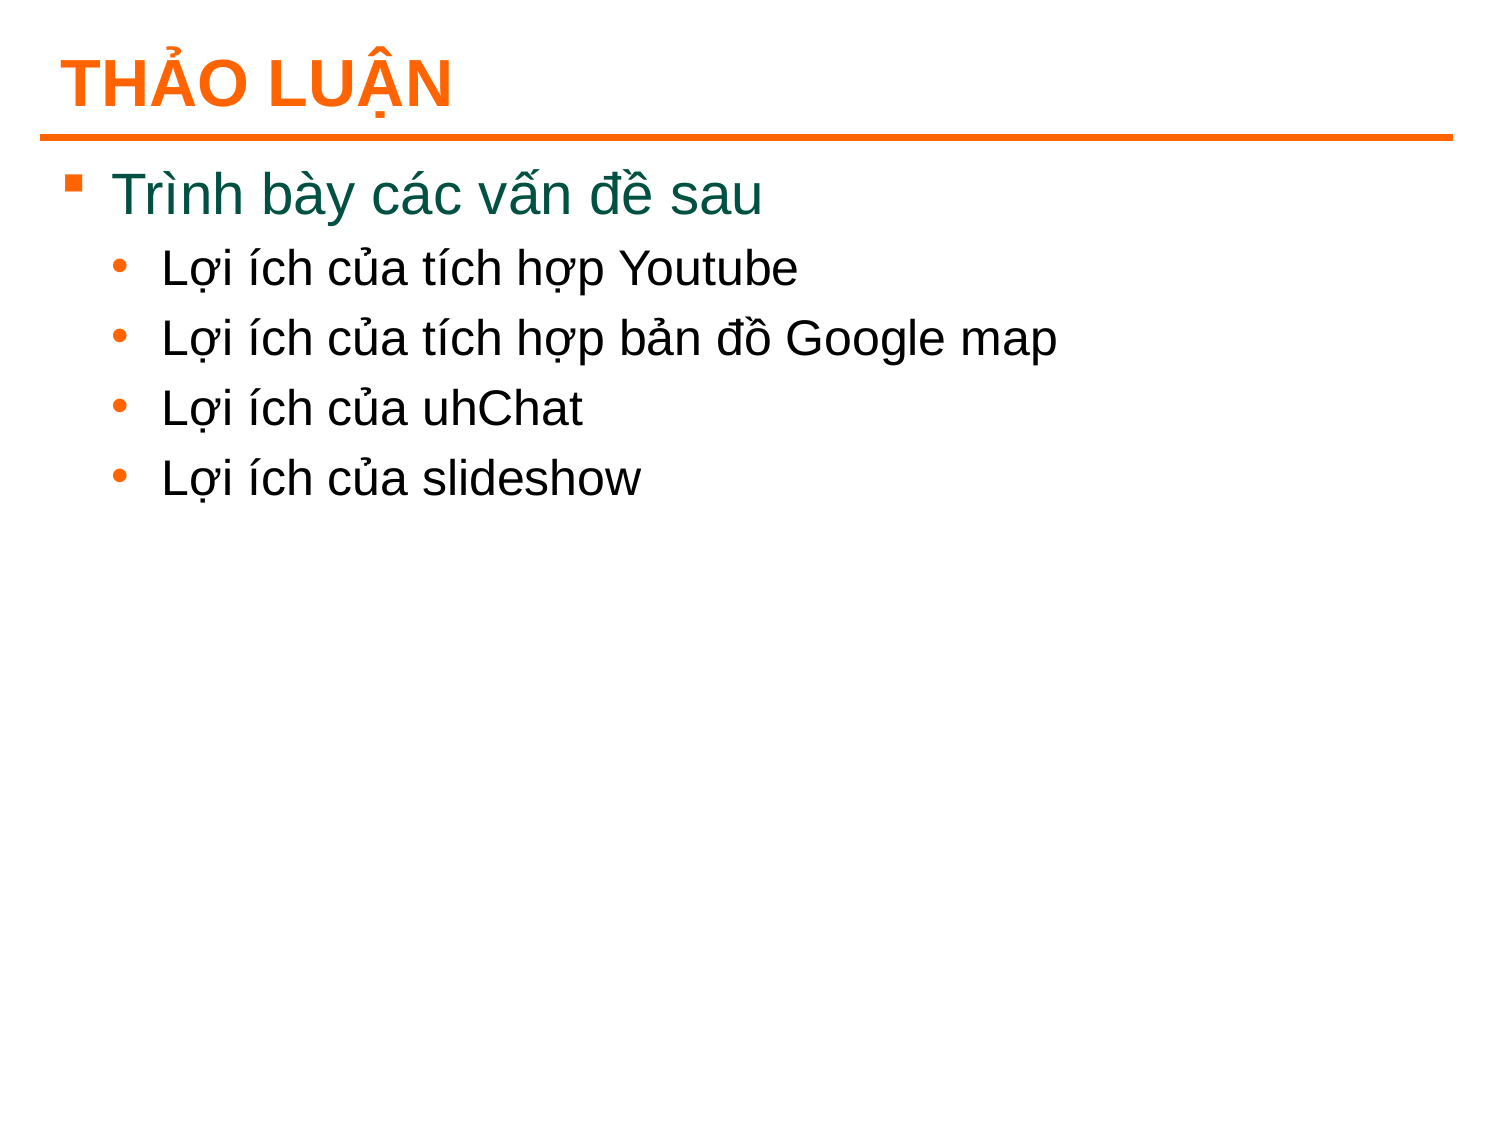

# Thảo luận
Trình bày các vấn đề sau
Lợi ích của tích hợp Youtube
Lợi ích của tích hợp bản đồ Google map
Lợi ích của uhChat
Lợi ích của slideshow